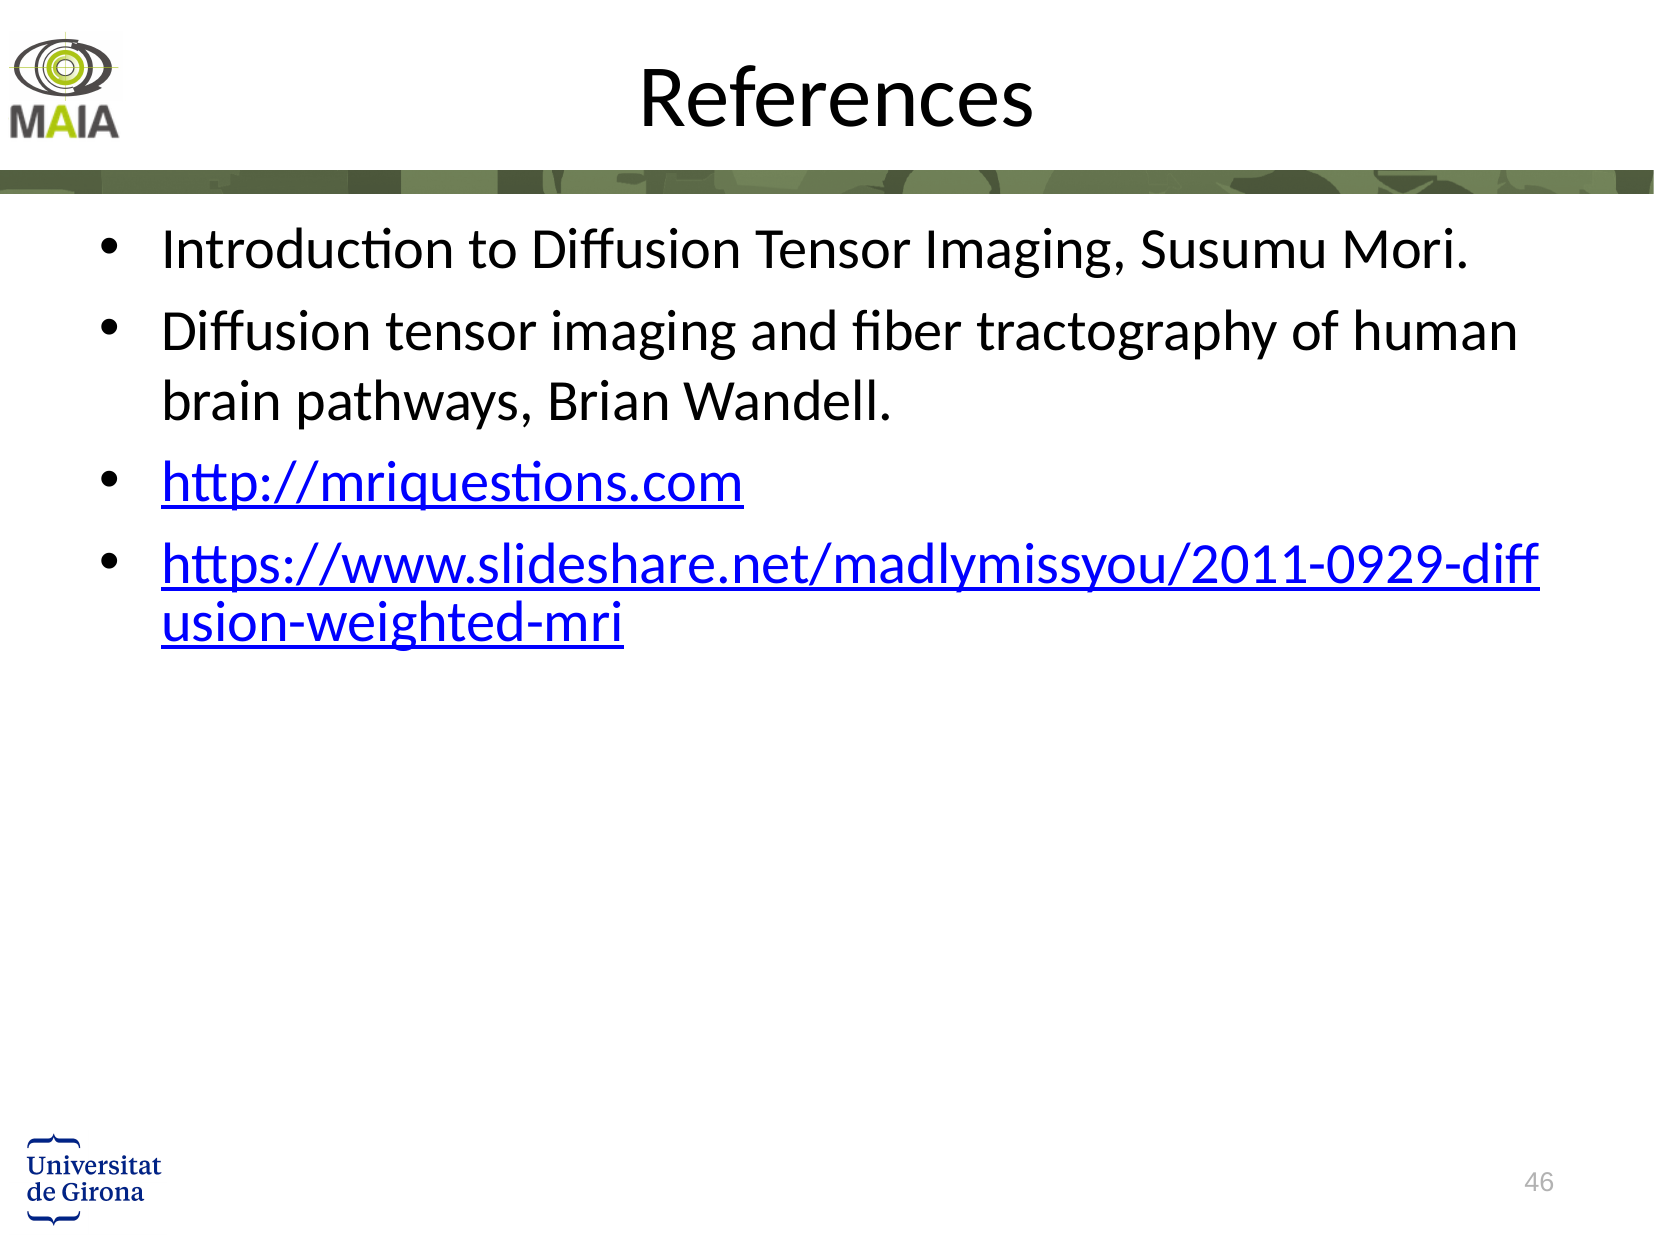

# References
Introduction to Diffusion Tensor Imaging, Susumu Mori.
Diffusion tensor imaging and fiber tractography of human brain pathways, Brian Wandell.
http://mriquestions.com
https://www.slideshare.net/madlymissyou/2011-0929-diffusion-weighted-mri

46